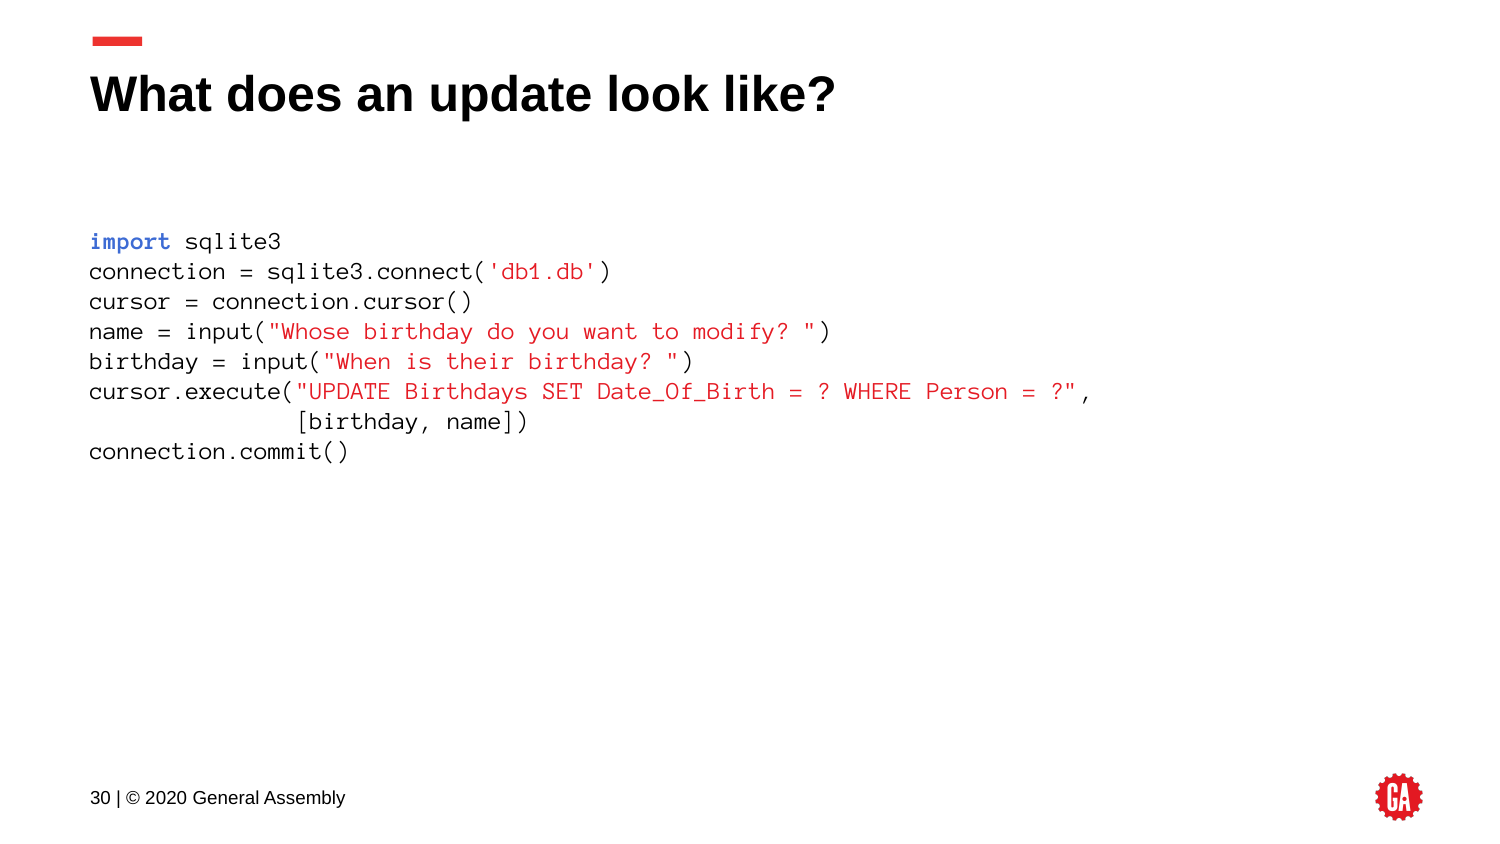

# What does an update look like?
import sqlite3
connection = sqlite3.connect('db1.db')
cursor = connection.cursor()
name = input("Whose birthday do you want to modify? ")
birthday = input("When is their birthday? ")
cursor.execute("UPDATE Birthdays SET Date_Of_Birth = ? WHERE Person = ?",
               [birthday, name])
connection.commit()

30 | © 2020 General Assembly